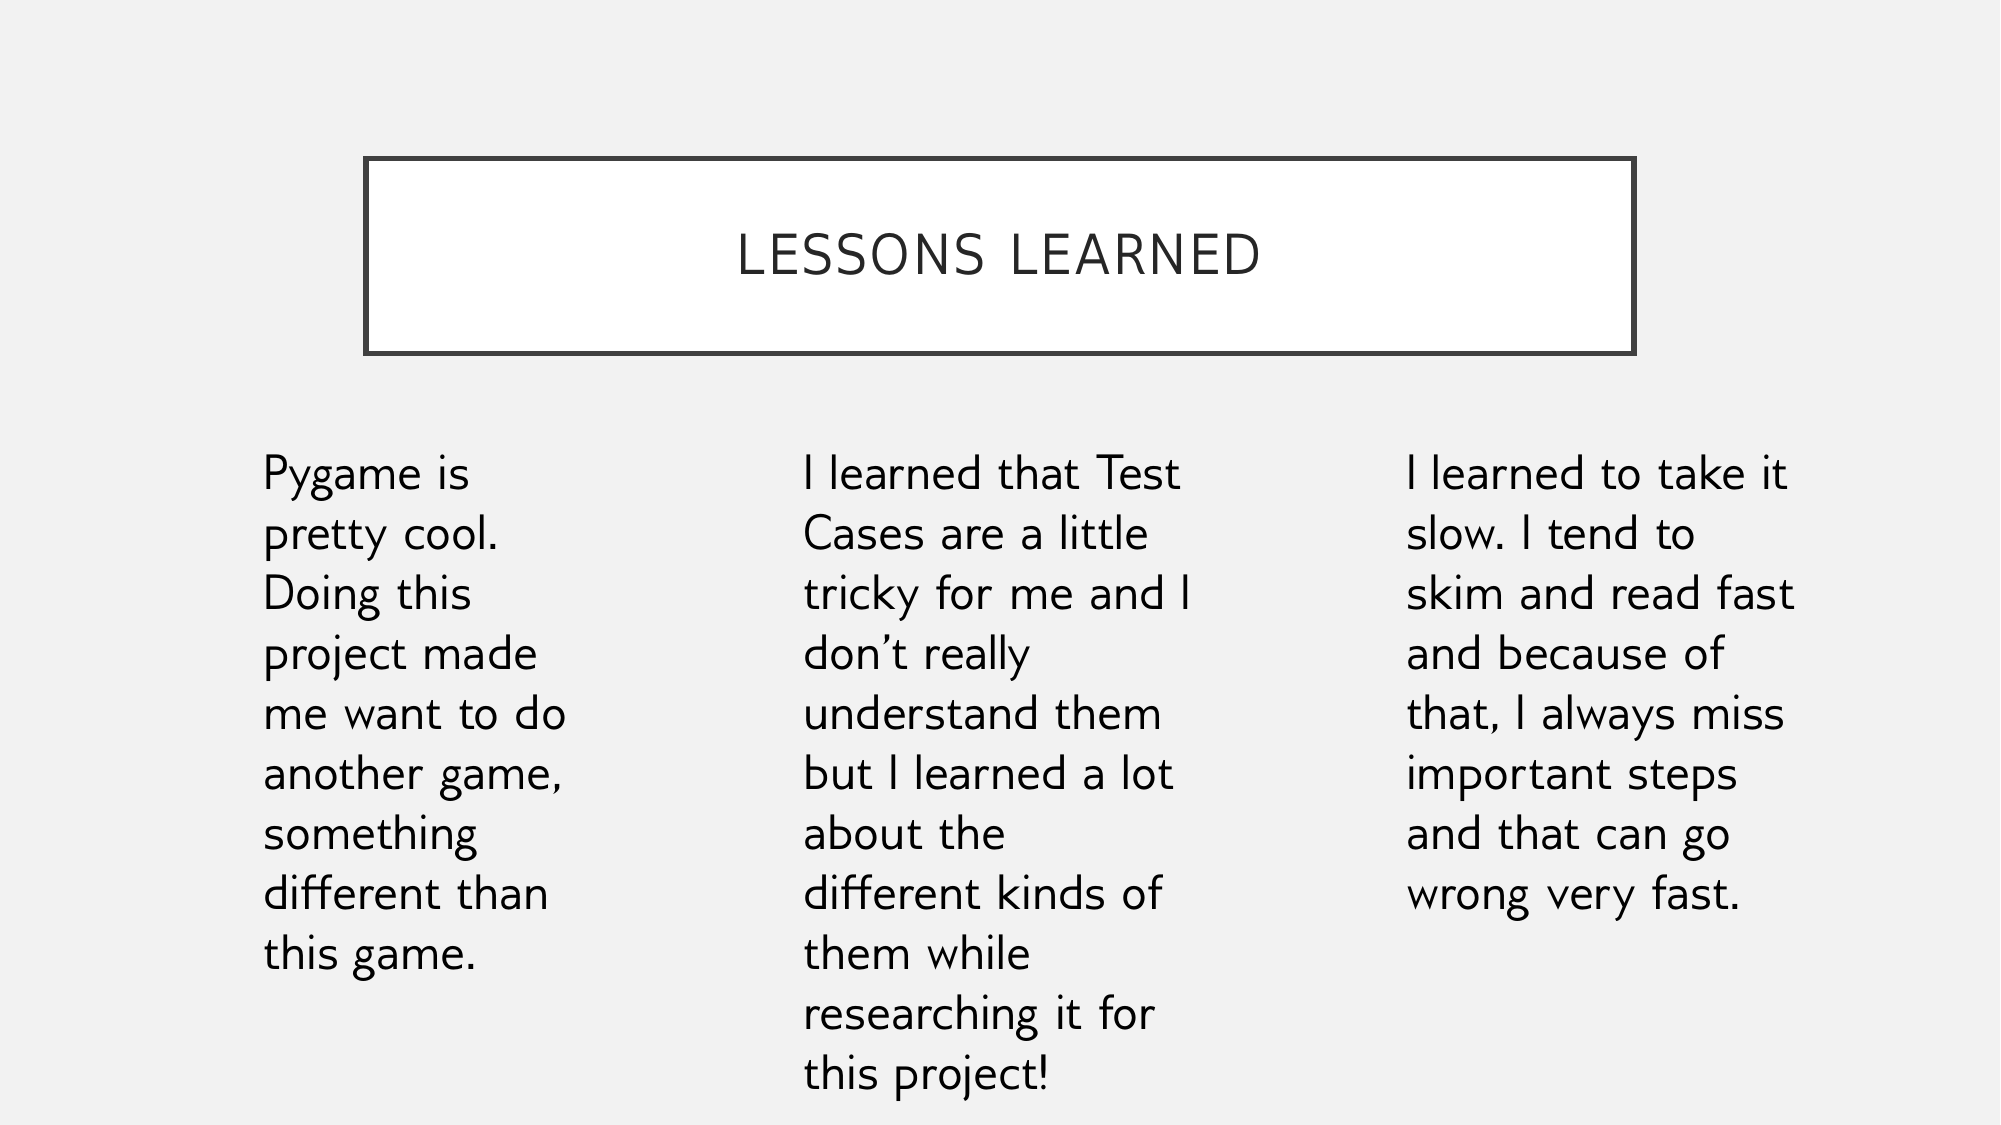

# LESSONS LEARNED
Pygame is pretty cool. Doing this project made me want to do another game, something different than this game.
I learned that Test Cases are a little tricky for me and I don’t really understand them but I learned a lot about the different kinds of them while researching it for this project!
I learned to take it slow. I tend to skim and read fast and because of that, I always miss important steps and that can go wrong very fast.